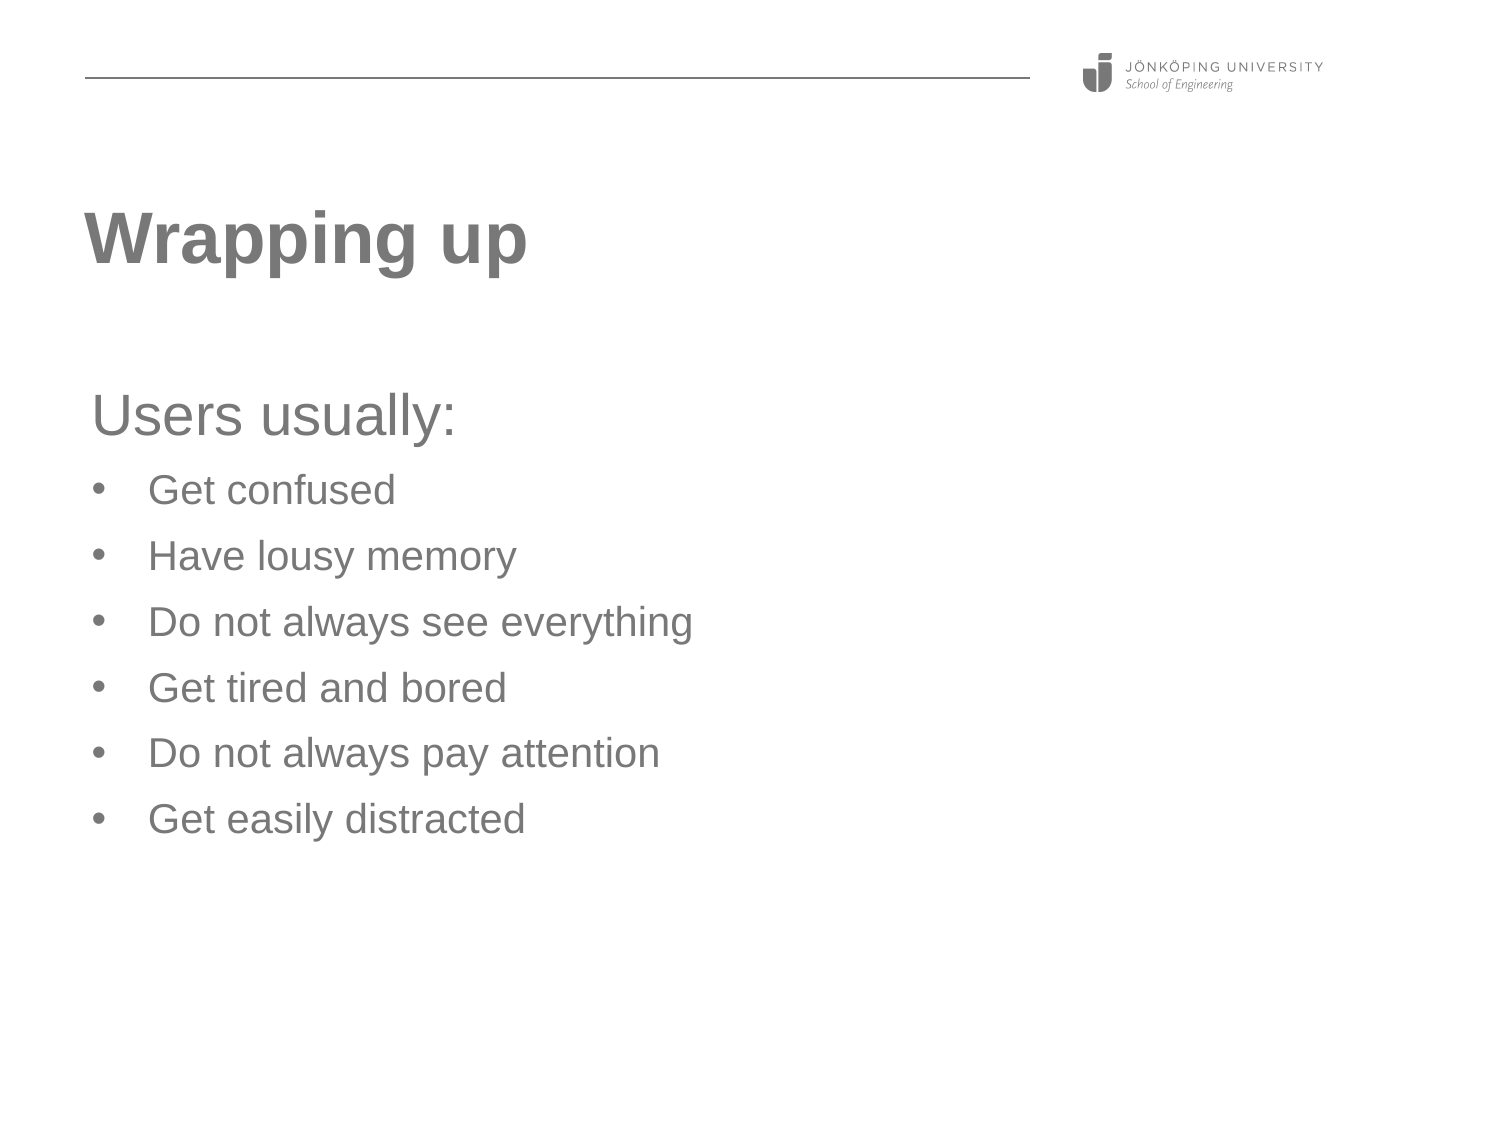

# Wrapping up
Users usually:
Get confused
Have lousy memory
Do not always see everything
Get tired and bored
Do not always pay attention
Get easily distracted